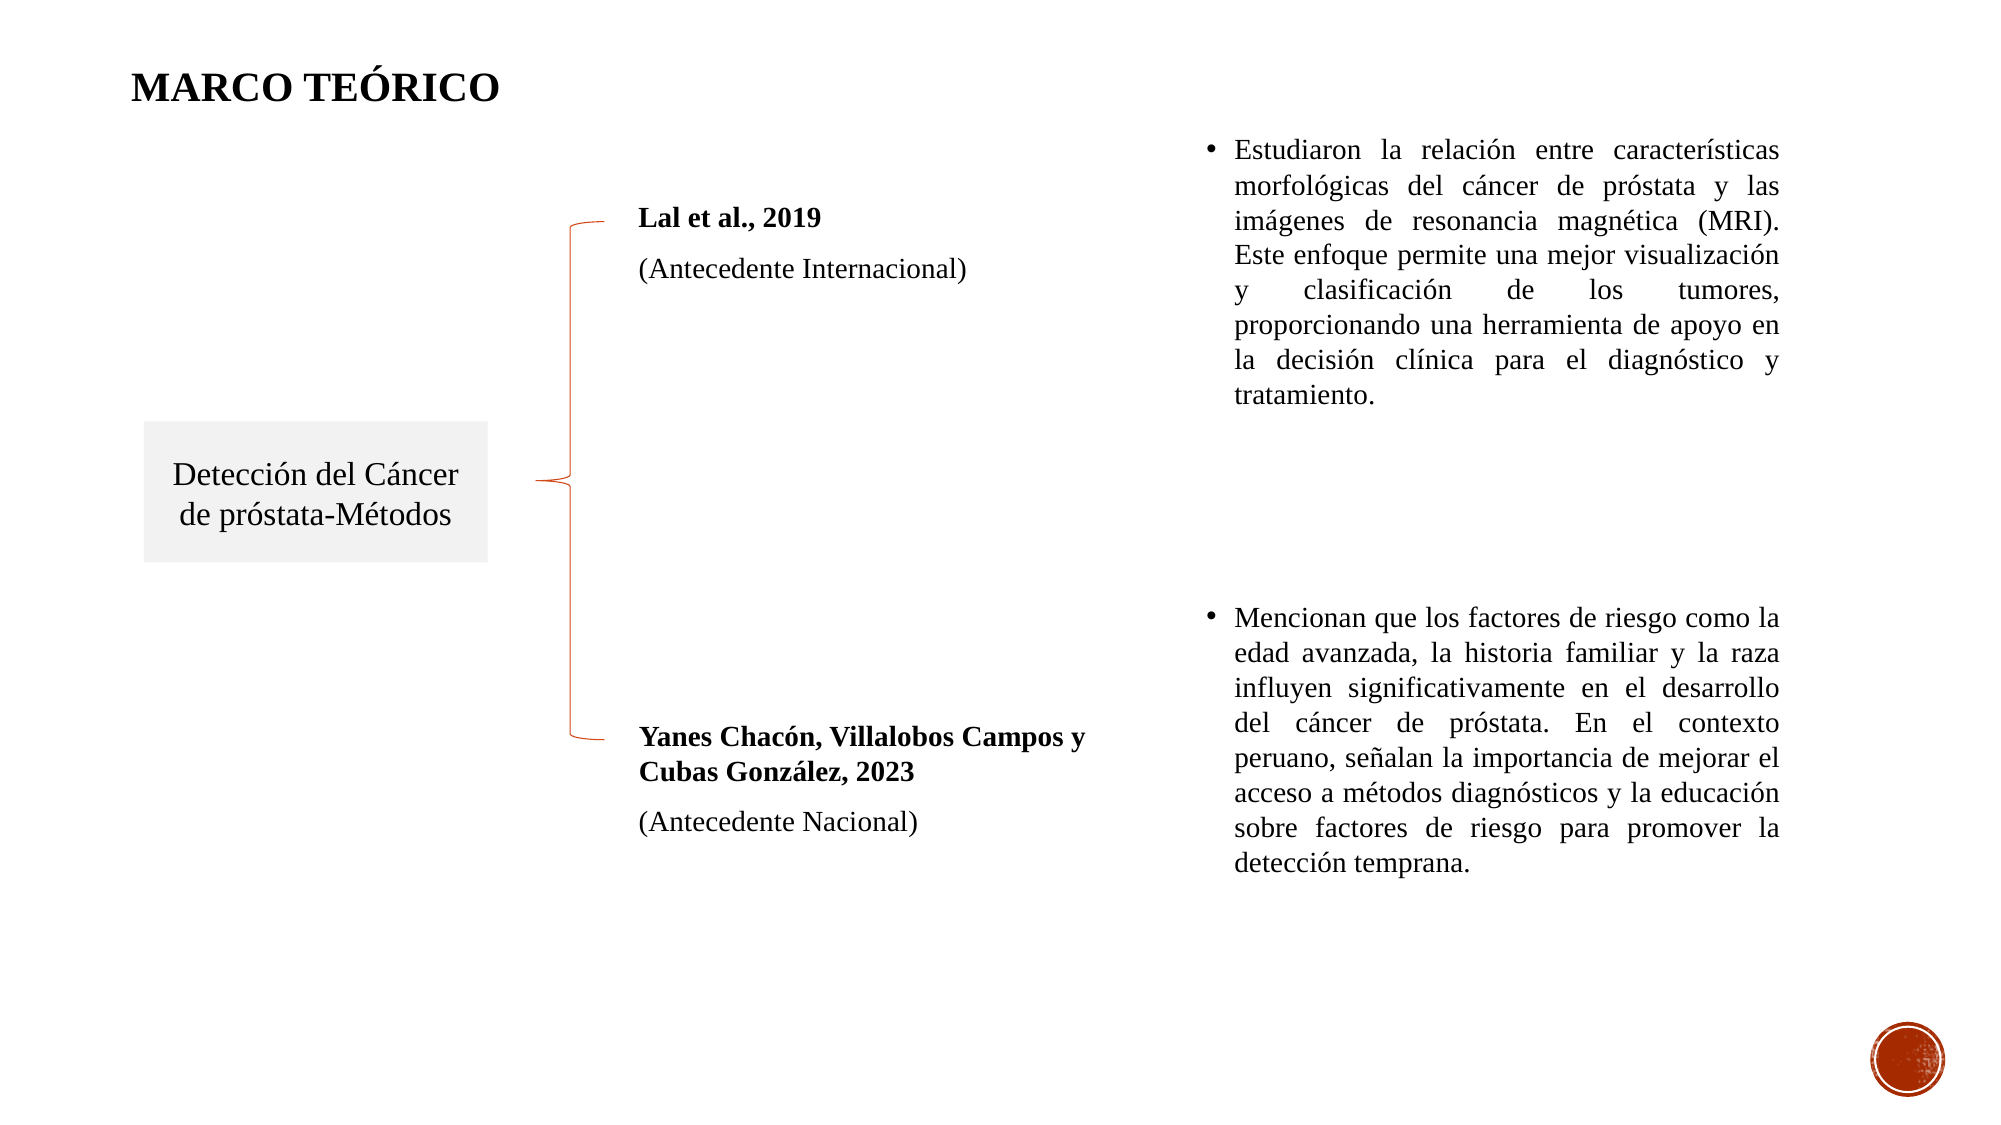

MARCO TEÓRICO
Estudiaron la relación entre características morfológicas del cáncer de próstata y las imágenes de resonancia magnética (MRI). Este enfoque permite una mejor visualización y clasificación de los tumores, proporcionando una herramienta de apoyo en la decisión clínica para el diagnóstico y tratamiento.
Lal et al., 2019

(Antecedente Internacional)
Detección del Cáncer de próstata-Métodos
Mencionan que los factores de riesgo como la edad avanzada, la historia familiar y la raza influyen significativamente en el desarrollo del cáncer de próstata. En el contexto peruano, señalan la importancia de mejorar el acceso a métodos diagnósticos y la educación sobre factores de riesgo para promover la detección temprana.
Yanes Chacón, Villalobos Campos y
Cubas González, 2023
(Antecedente Nacional)